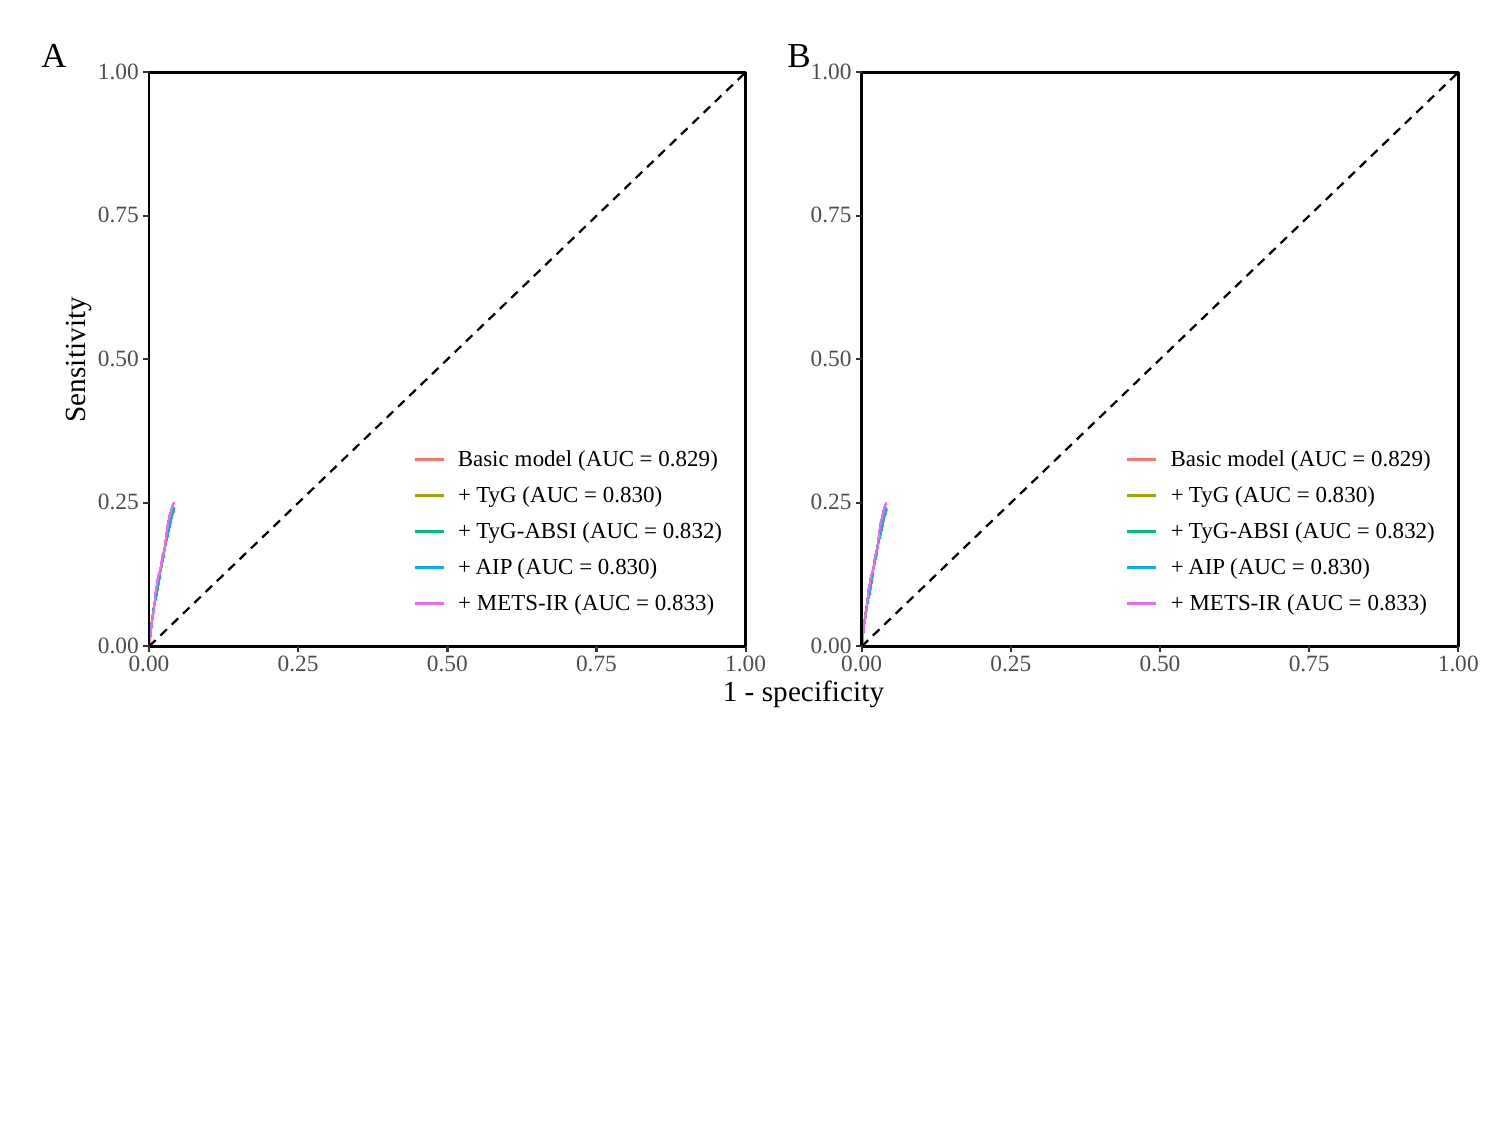

A
B
1.00
1.00

0.75
0.75

Sensitivity
0.50
0.50

Basic model (AUC = 0.829)
Basic model (AUC = 0.829)

+ TyG (AUC = 0.830)
+ TyG (AUC = 0.830)
0.25
0.25

+ TyG-ABSI (AUC = 0.832)
+ TyG-ABSI (AUC = 0.832)

+ AIP (AUC = 0.830)
+ AIP (AUC = 0.830)

+ METS-IR (AUC = 0.833)
+ METS-IR (AUC = 0.833)

0.00
0.00

0.00
0.25
0.50
0.75
1.00
0.00
0.25
0.50
0.75
1.00
1 - specificity